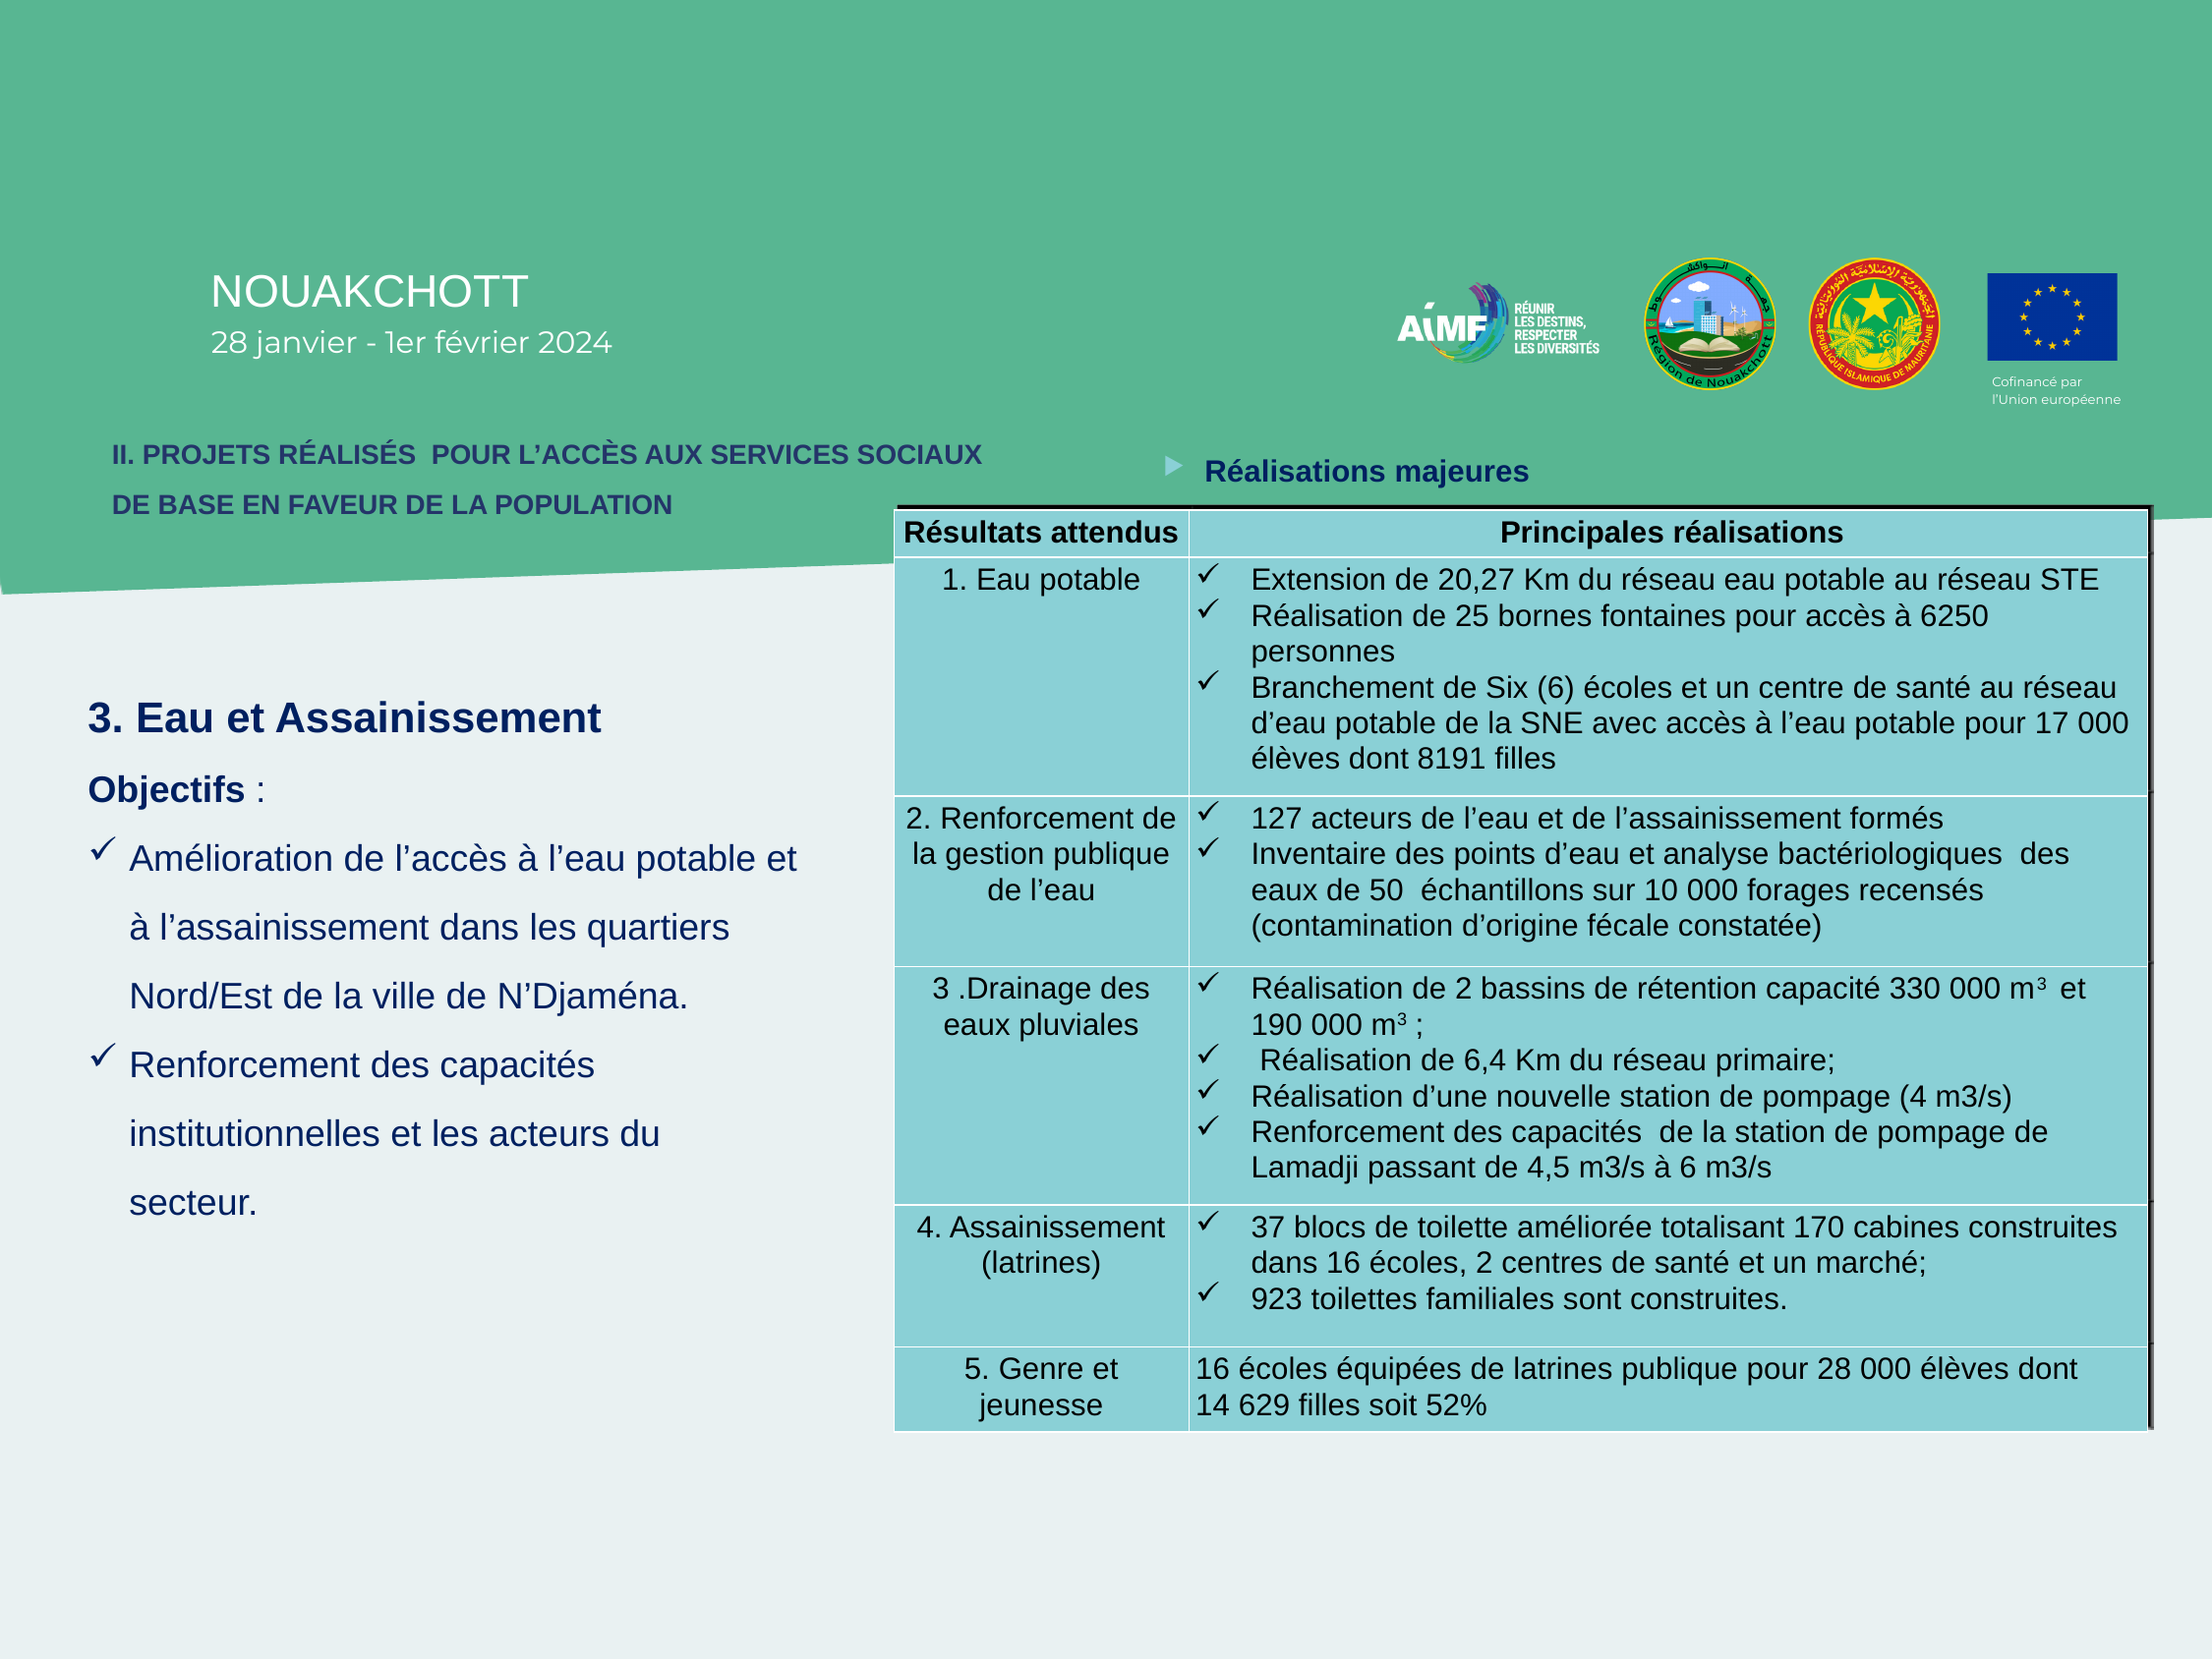

NOUAKCHOTT
28 janvier - 1er février 2024

Cofinancé par l’Union européenne
II. PROJETS RÉALISÉS  POUR L’ACCÈS AUX SERVICES SOCIAUX DE BASE EN FAVEUR DE LA POPULATION
Réalisations majeures

| Résultats attendus | Principales réalisations |
| --- | --- |
| 1. Eau potable | Extension de 20,27 Km du réseau eau potable au réseau STE Réalisation de 25 bornes fontaines pour accès à 6250 personnes Branchement de Six (6) écoles et un centre de santé au réseau d’eau potable de la SNE avec accès à l’eau potable pour 17 000 élèves dont 8191 filles |
| 2. Renforcement de la gestion publique de l’eau | 127 acteurs de l’eau et de l’assainissement formés Inventaire des points d’eau et analyse bactériologiques des eaux de 50 échantillons sur 10 000 forages recensés (contamination d’origine fécale constatée) |
| 3 .Drainage des eaux pluviales | Réalisation de 2 bassins de rétention capacité 330 000 m3 et 190 000 m3 ; Réalisation de 6,4 Km du réseau primaire; Réalisation d’une nouvelle station de pompage (4 m3/s) Renforcement des capacités de la station de pompage de Lamadji passant de 4,5 m3/s à 6 m3/s |
| 4. Assainissement (latrines) | 37 blocs de toilette améliorée totalisant 170 cabines construites dans 16 écoles, 2 centres de santé et un marché; 923 toilettes familiales sont construites. |
| 5. Genre et jeunesse | 16 écoles équipées de latrines publique pour 28 000 élèves dont 14 629 filles soit 52% |
3. Eau et Assainissement
Objectifs :
Amélioration de l’accès à l’eau potable et à l’assainissement dans les quartiers Nord/Est de la ville de N’Djaména.
Renforcement des capacités institutionnelles et les acteurs du secteur.